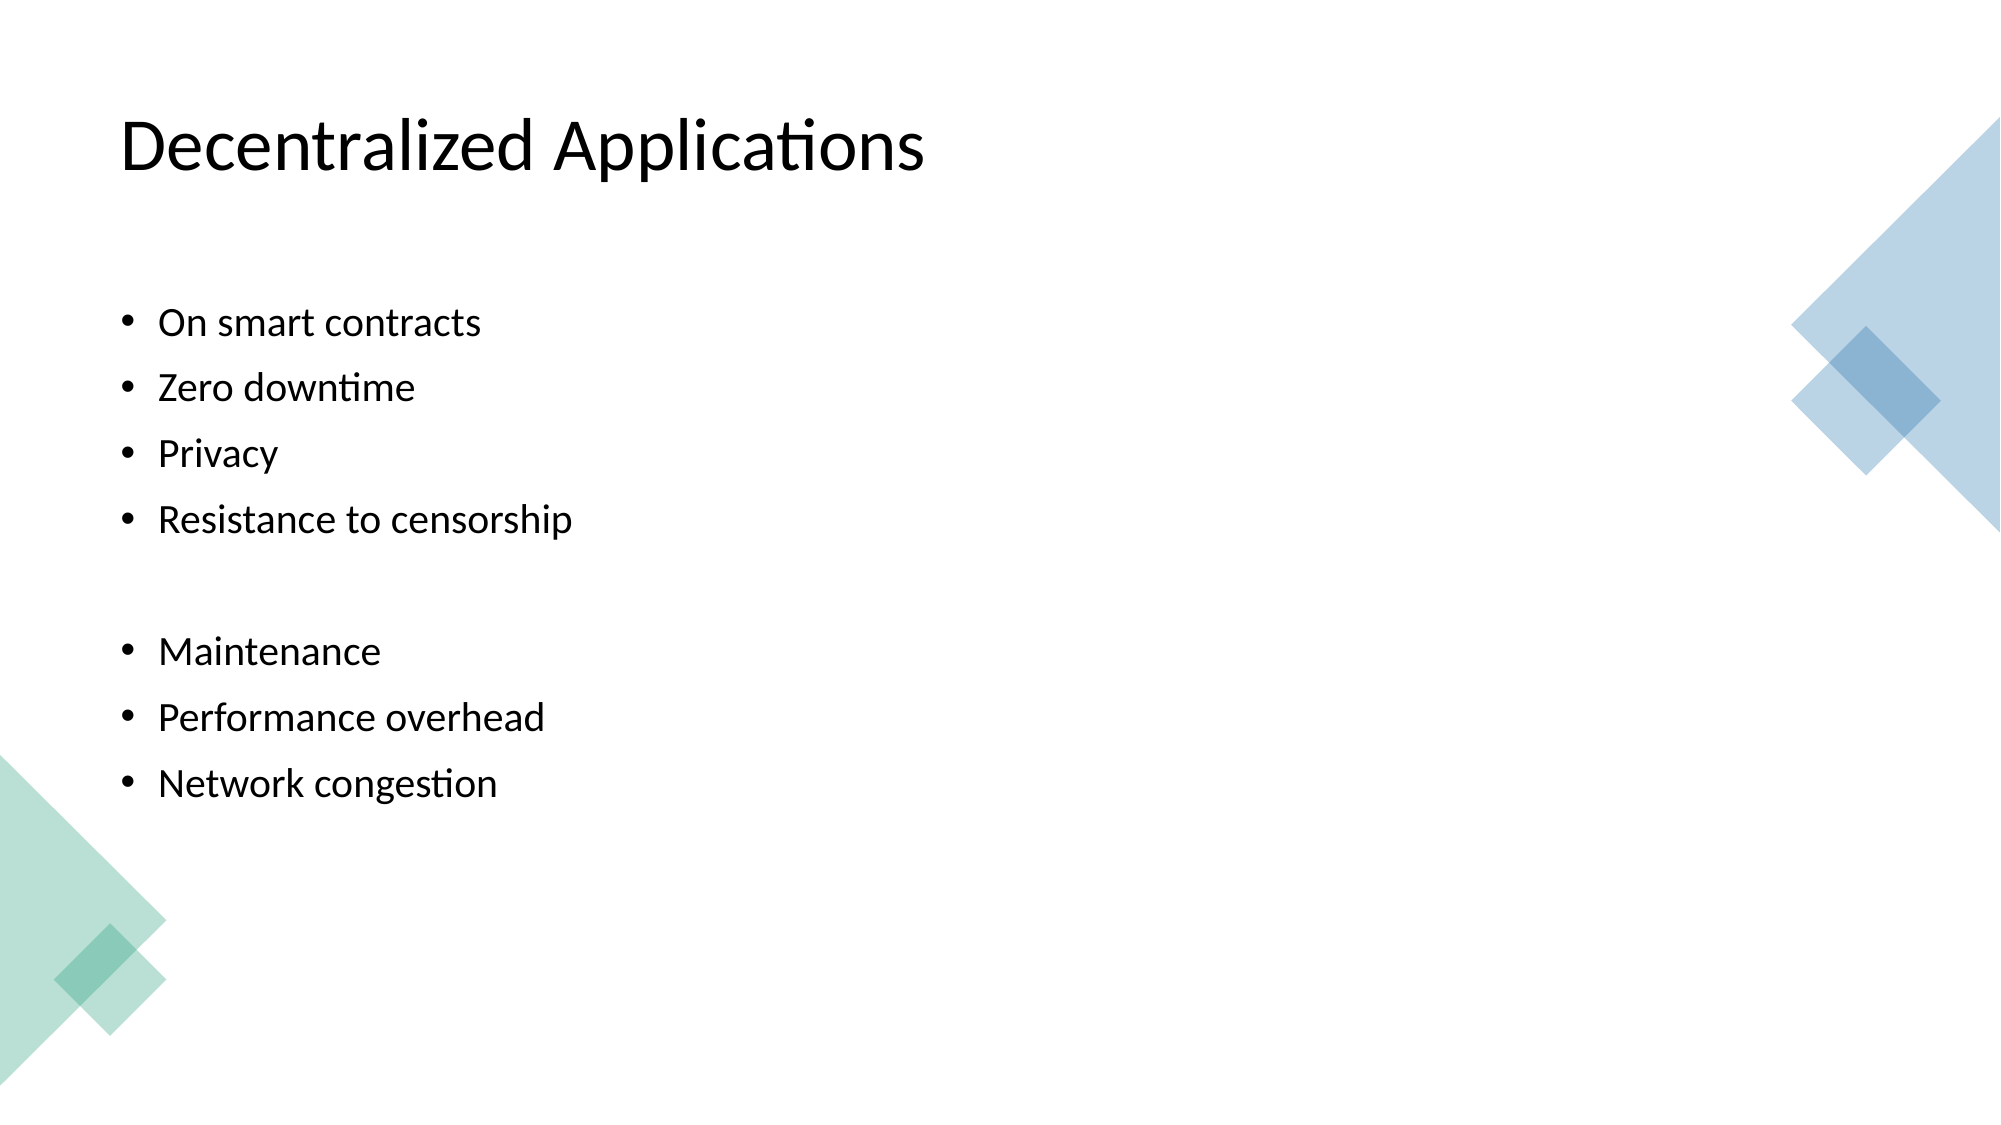

# Decentralized Applications

On smart contracts
Zero downtime
Privacy
Resistance to censorship

Maintenance
Performance overhead
Network congestion